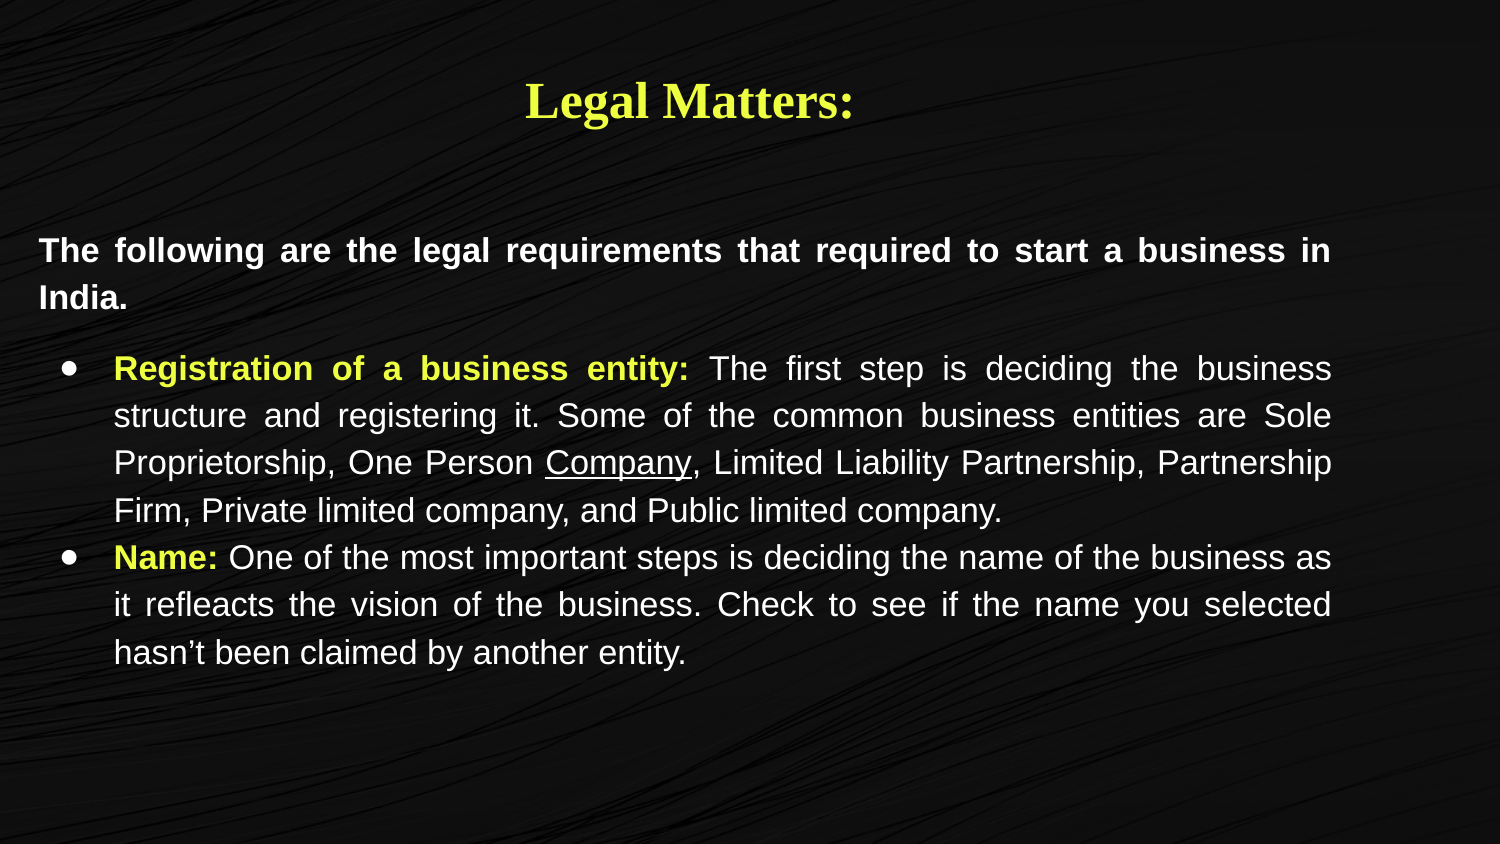

Legal Matters:

The following are the legal requirements that required to start a business in India.
Registration of a business entity: The first step is deciding the business structure and registering it. Some of the common business entities are Sole Proprietorship, One Person Company, Limited Liability Partnership, Partnership Firm, Private limited company, and Public limited company.
Name: One of the most important steps is deciding the name of the business as it refleacts the vision of the business. Check to see if the name you selected hasn’t been claimed by another entity.